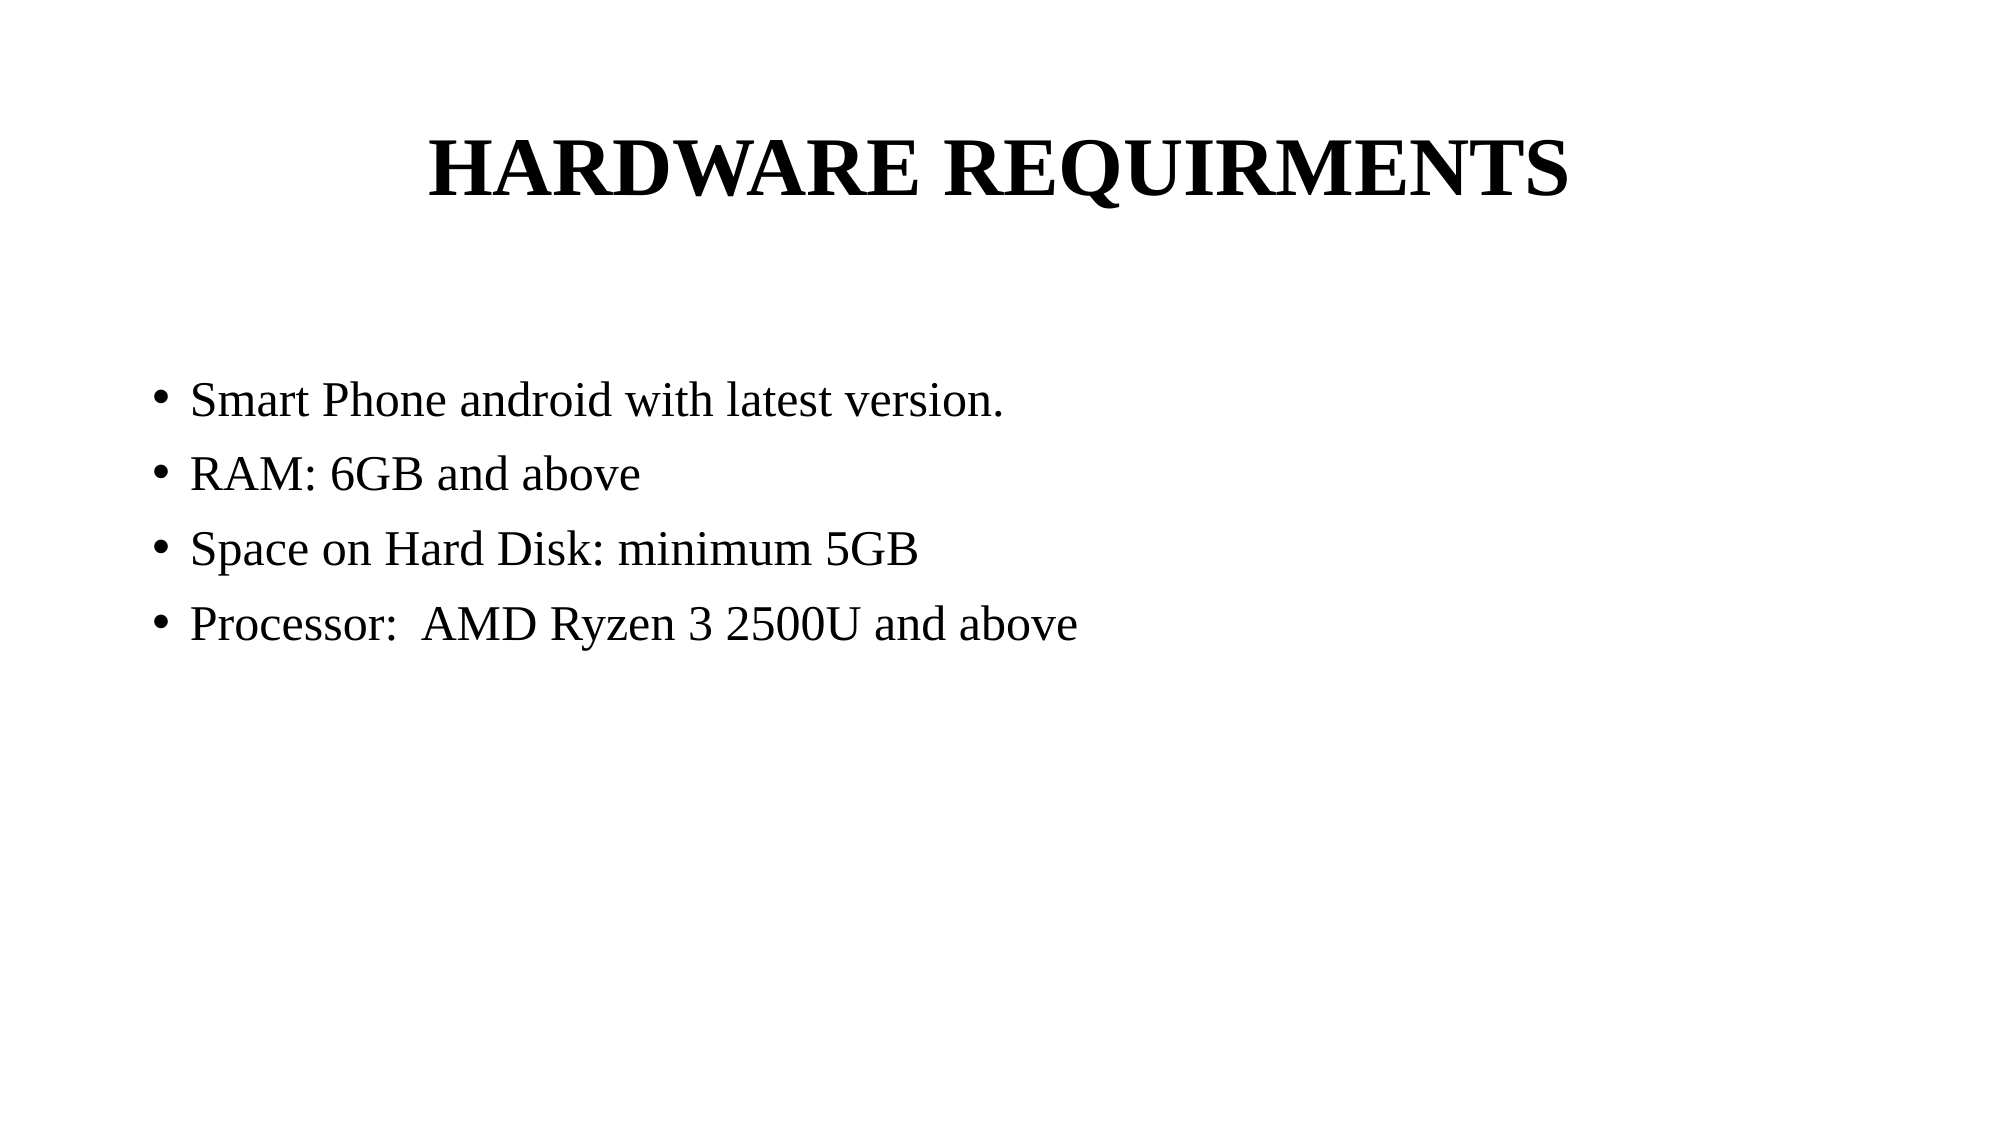

# HARDWARE REQUIRMENTS

Smart Phone android with latest version.
RAM: 6GB and above
Space on Hard Disk: minimum 5GB
Processor:  AMD Ryzen 3 2500U and above